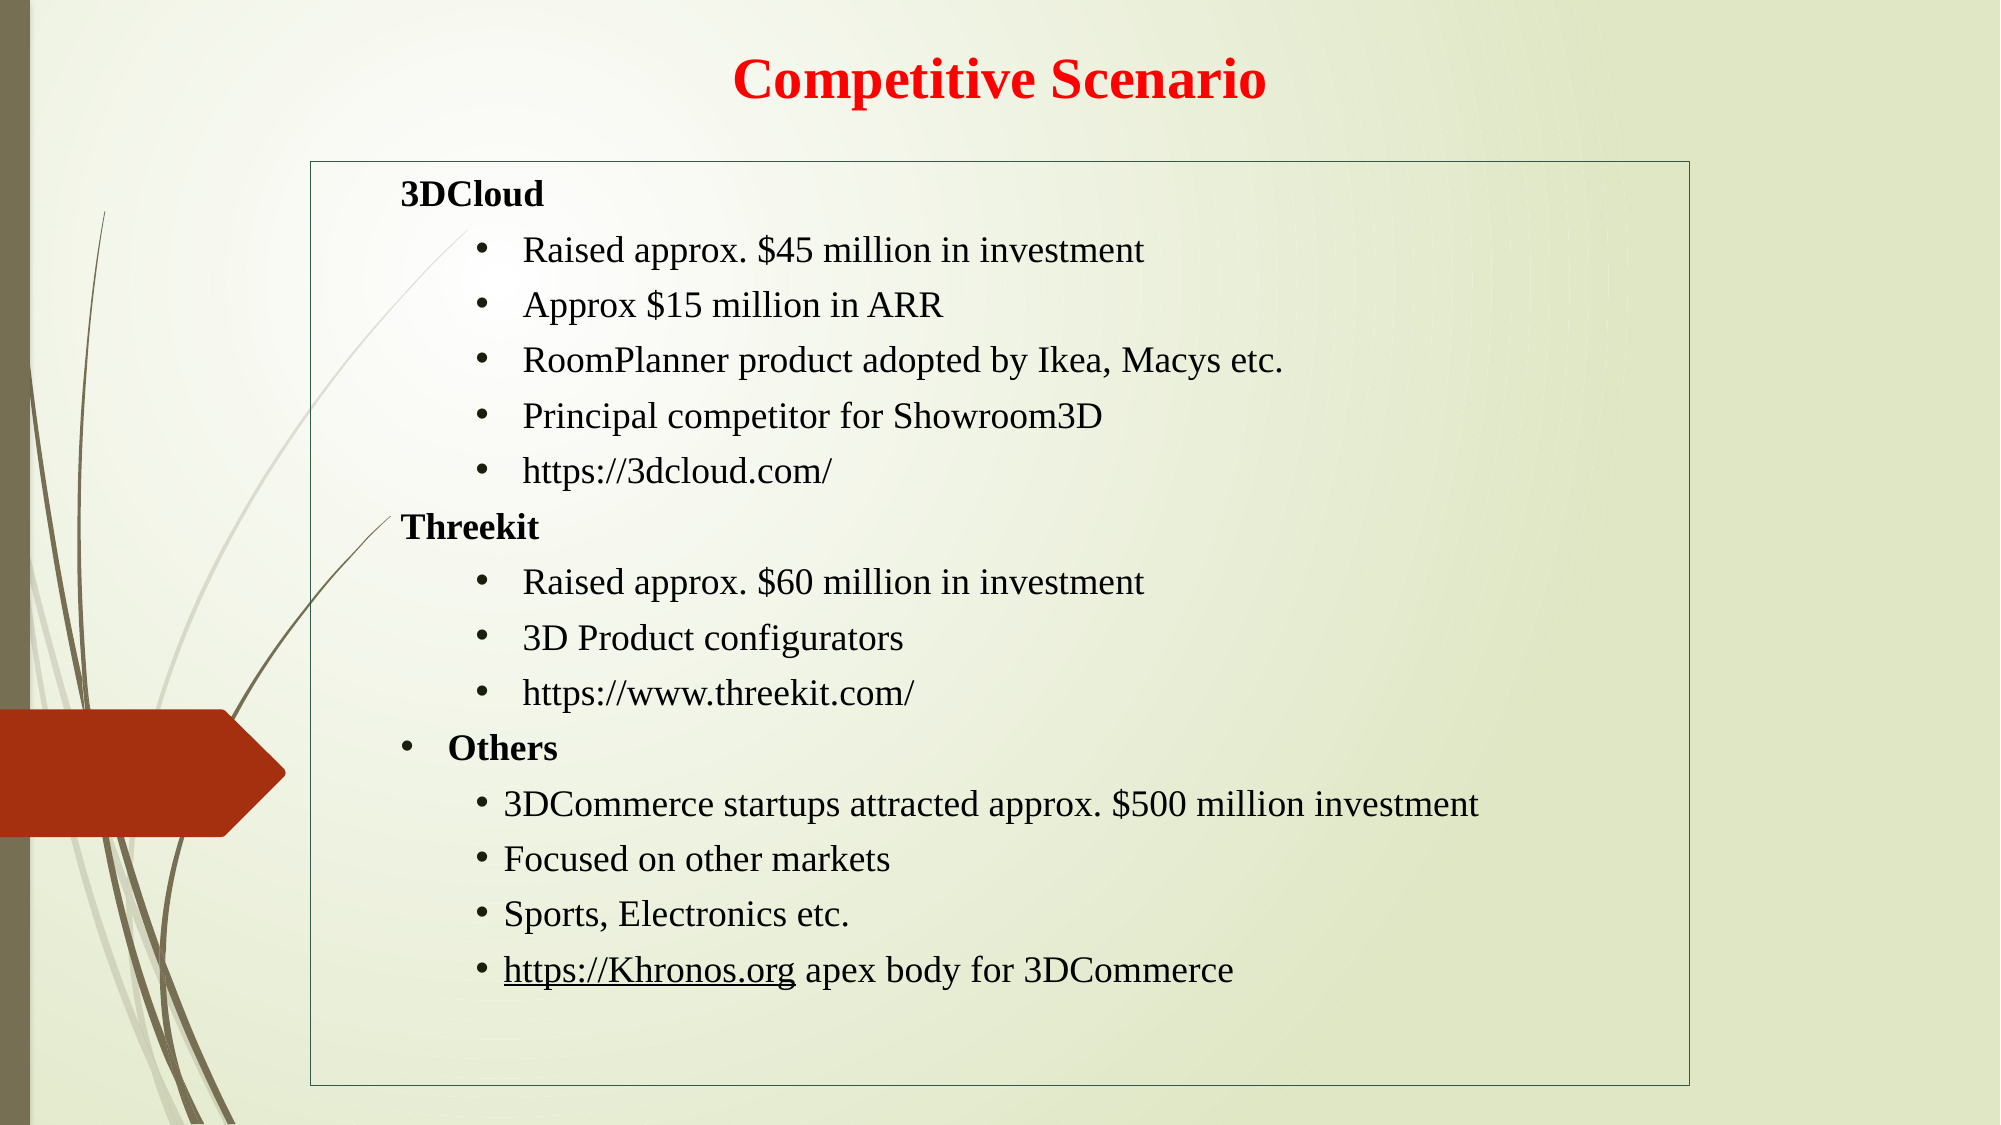

# Competitive Scenario
3DCloud
Raised approx. $45 million in investment
Approx $15 million in ARR
RoomPlanner product adopted by Ikea, Macys etc.
Principal competitor for Showroom3D
https://3dcloud.com/
Threekit
Raised approx. $60 million in investment
3D Product configurators
https://www.threekit.com/
Others
3DCommerce startups attracted approx. $500 million investment
Focused on other markets
Sports, Electronics etc.
https://Khronos.org apex body for 3DCommerce